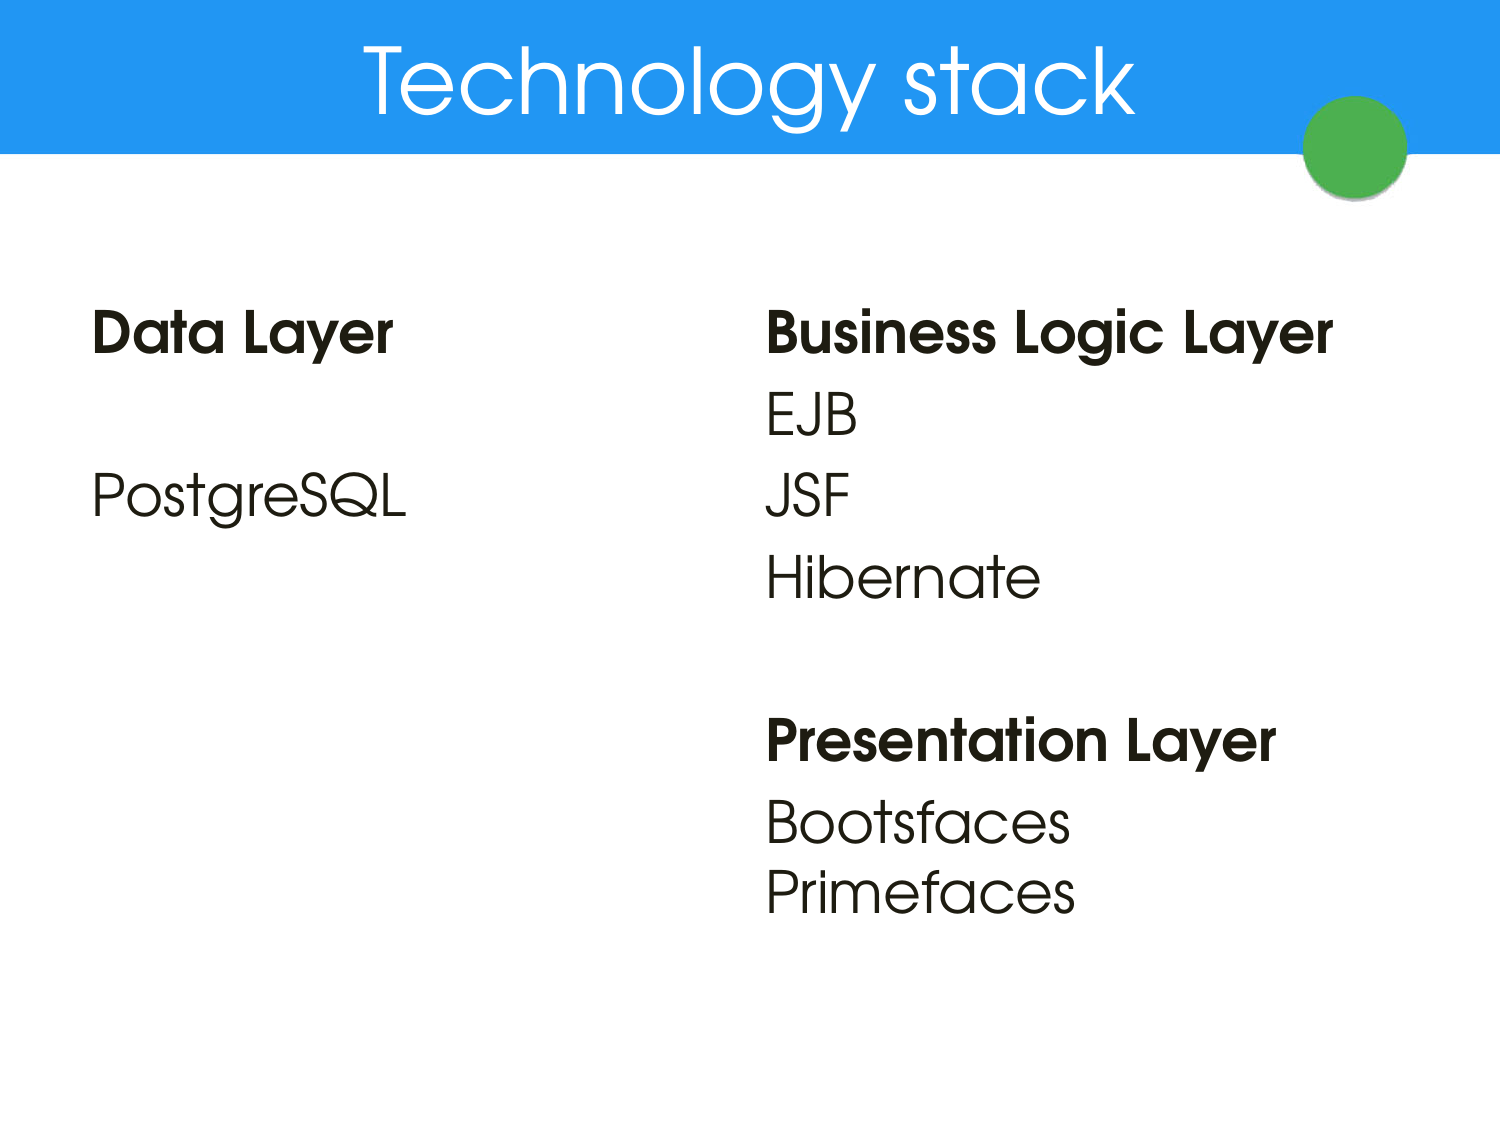

# Technology stack
Data Layer

PostgreSQL

Business Logic Layer
EJB
JSF
Hibernate

Presentation Layer
Bootsfaces Primefaces